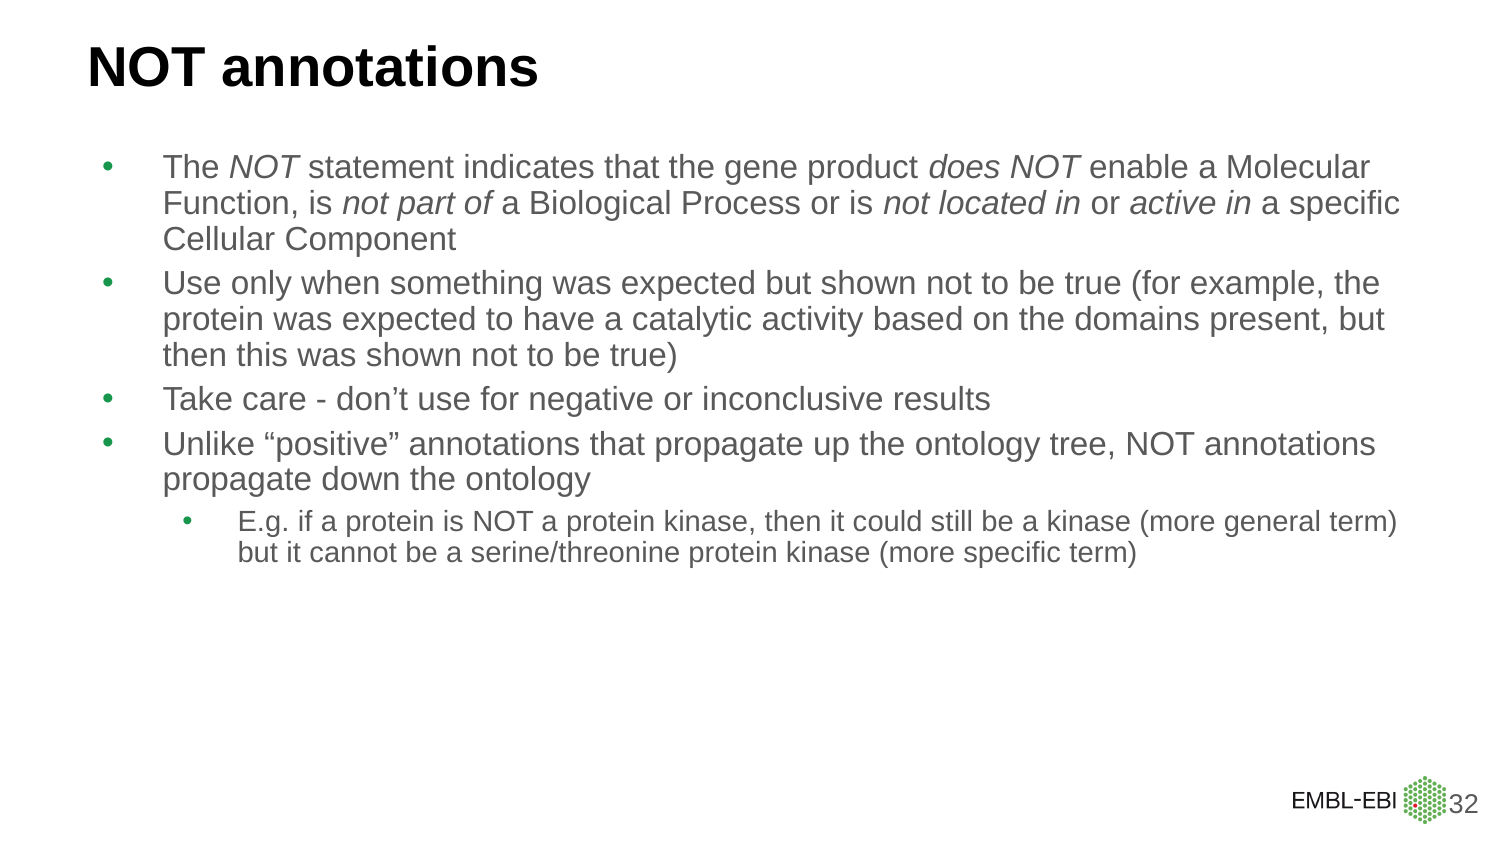

# NOT annotations
The NOT statement indicates that the gene product does NOT enable a Molecular Function, is not part of a Biological Process or is not located in or active in a specific Cellular Component
Use only when something was expected but shown not to be true (for example, the protein was expected to have a catalytic activity based on the domains present, but then this was shown not to be true)
Take care - don’t use for negative or inconclusive results
Unlike “positive” annotations that propagate up the ontology tree, NOT annotations propagate down the ontology
E.g. if a protein is NOT a protein kinase, then it could still be a kinase (more general term) but it cannot be a serine/threonine protein kinase (more specific term)
32